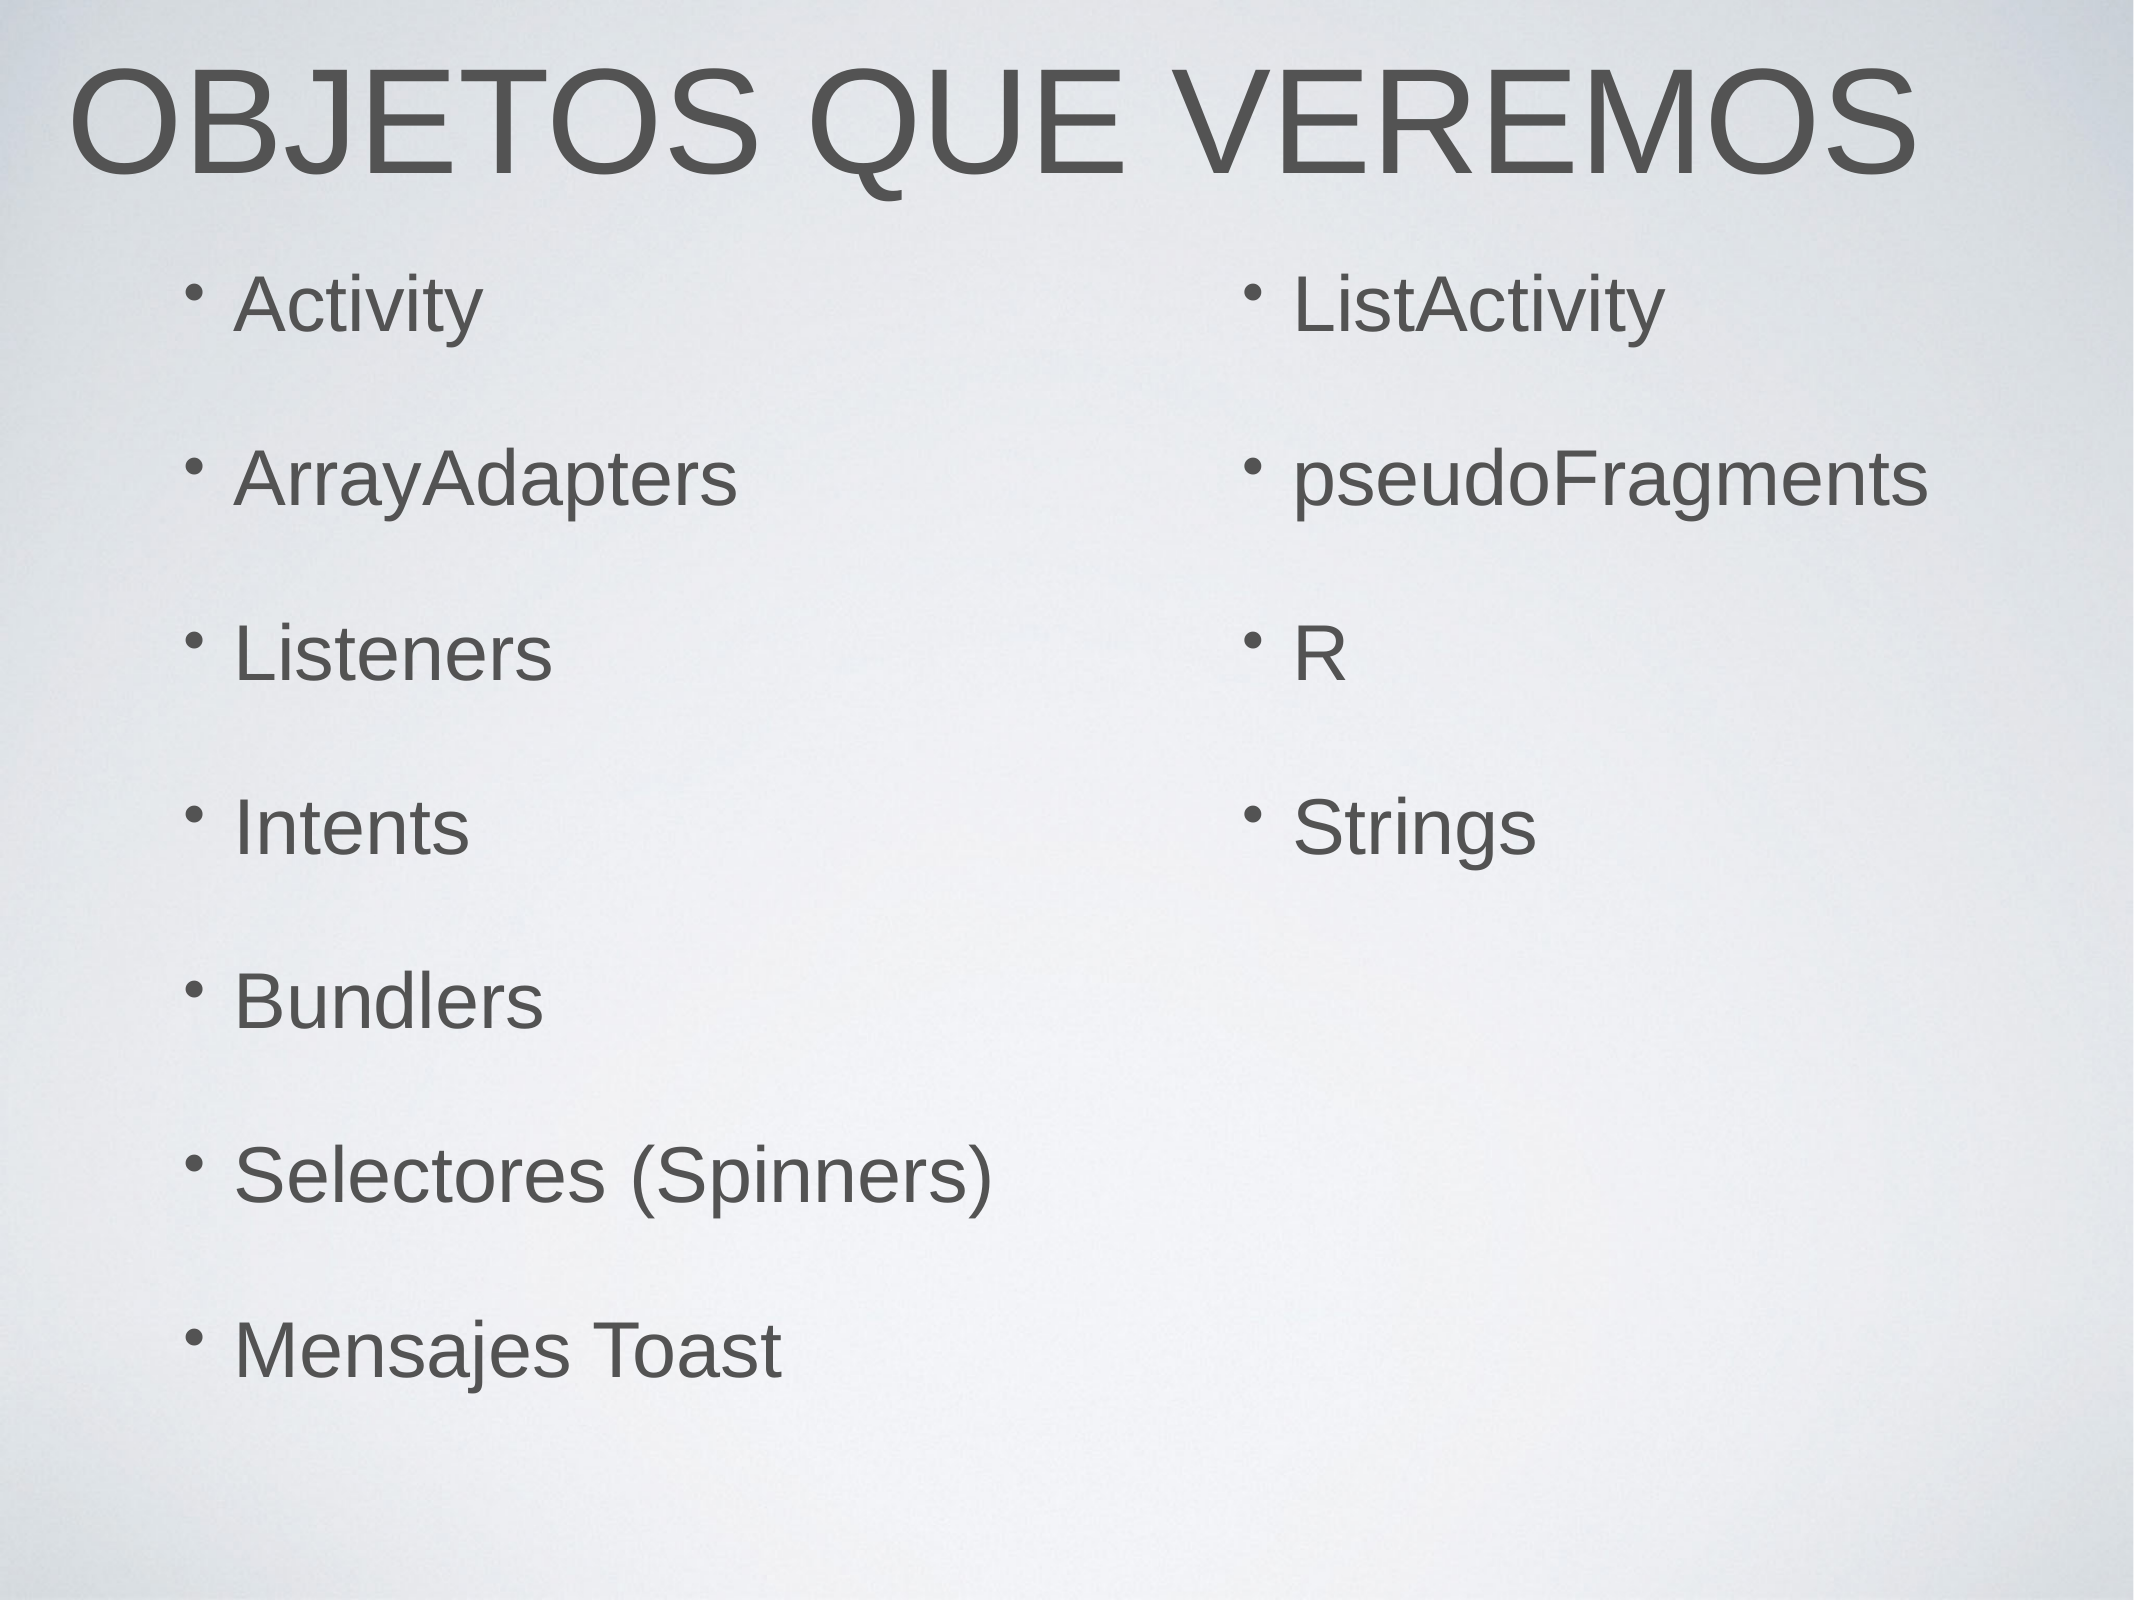

# objetos que veremos
Activity
ArrayAdapters
Listeners
Intents
Bundlers
Selectores (Spinners)
Mensajes Toast
ListActivity
pseudoFragments
R
Strings